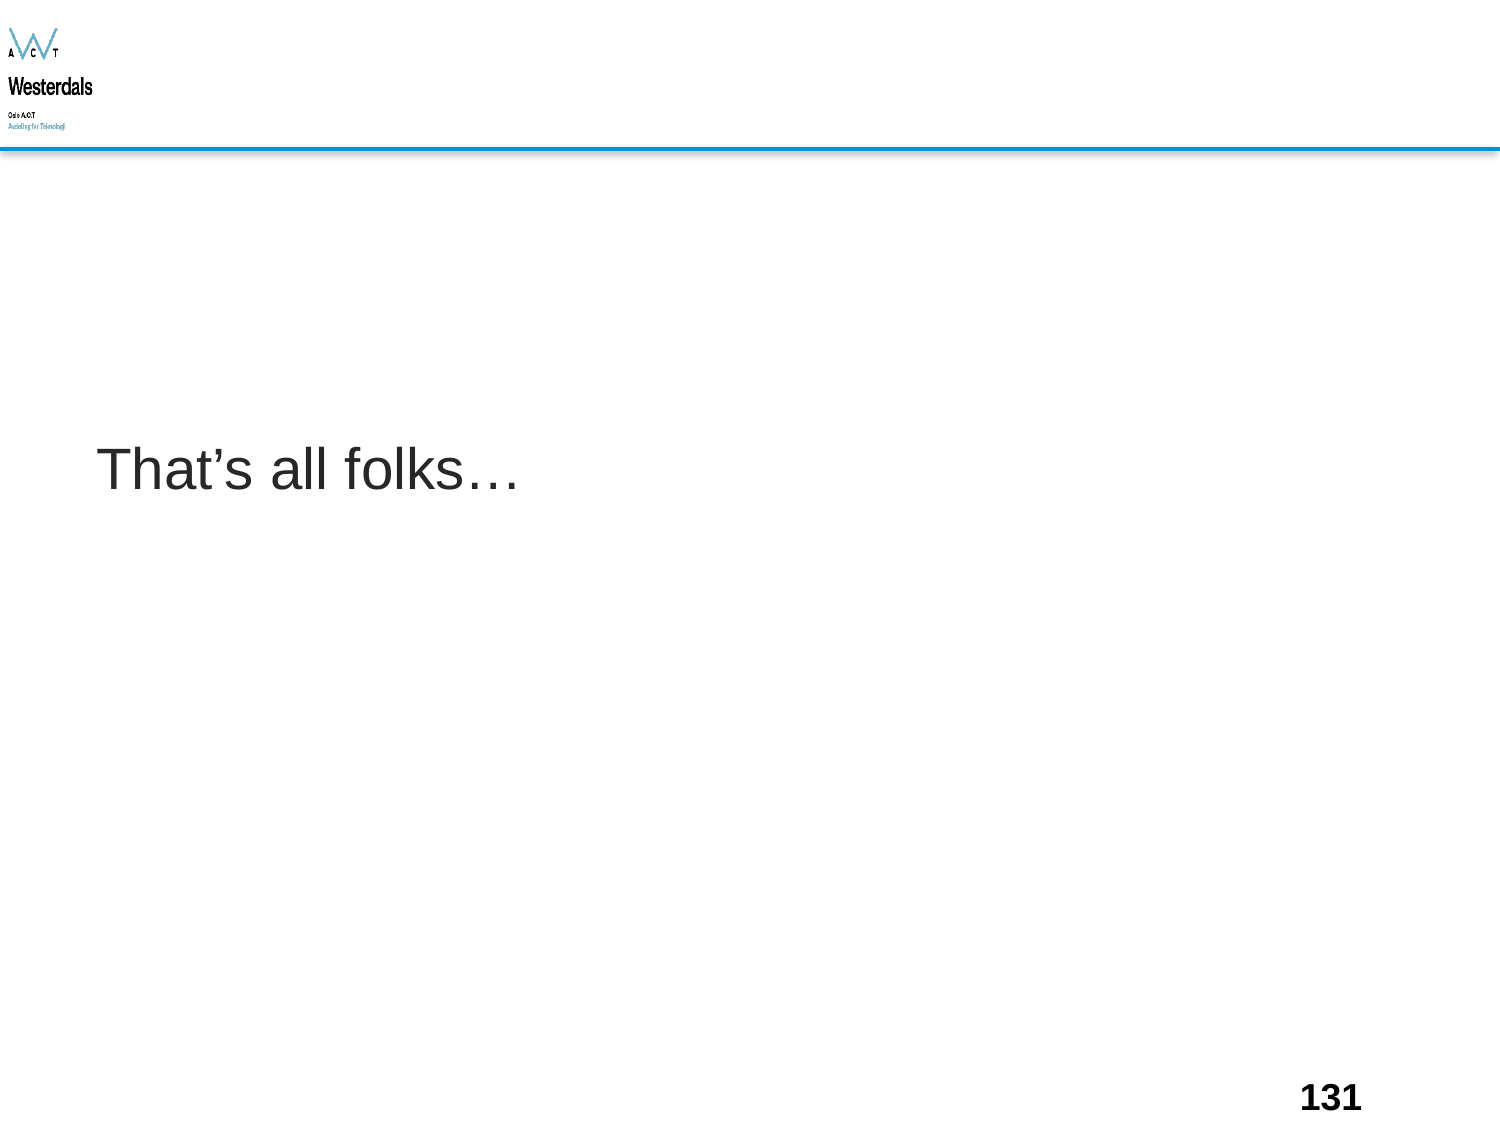

#

That’s all folks…
Bjørn O. Listog -- blistog@nith.no
131